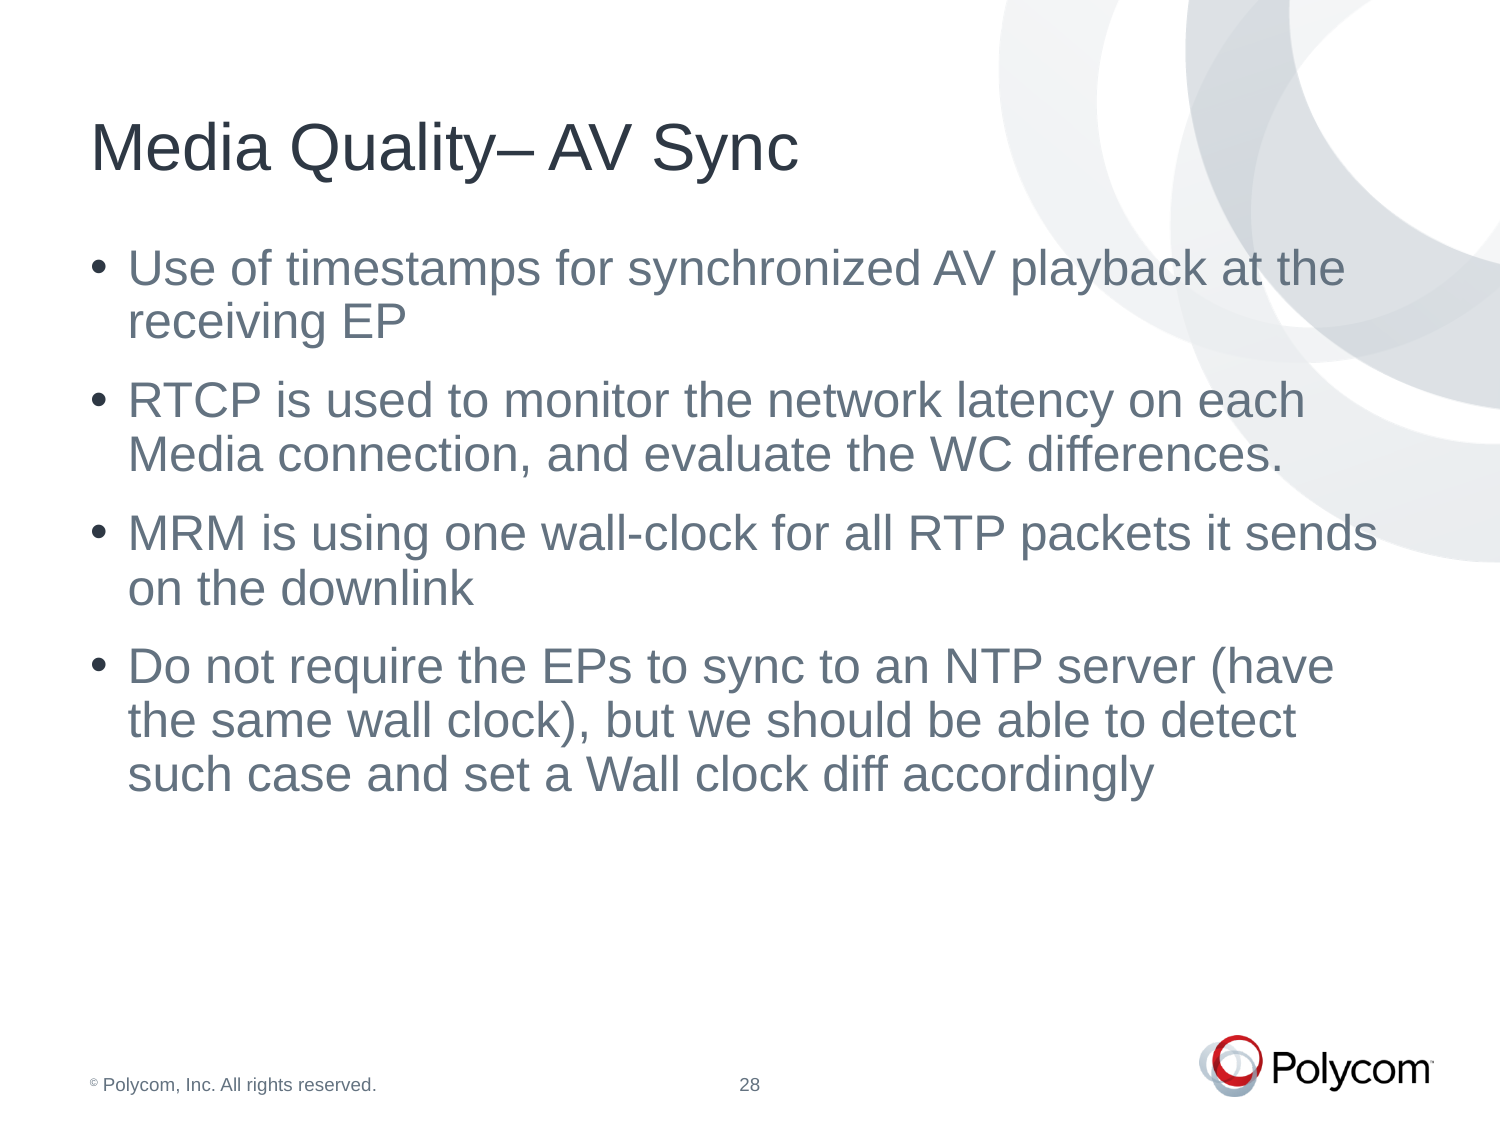

# Media Quality– AV Sync
Use of timestamps for synchronized AV playback at the receiving EP
RTCP is used to monitor the network latency on each Media connection, and evaluate the WC differences.
MRM is using one wall-clock for all RTP packets it sends on the downlink
Do not require the EPs to sync to an NTP server (have the same wall clock), but we should be able to detect such case and set a Wall clock diff accordingly